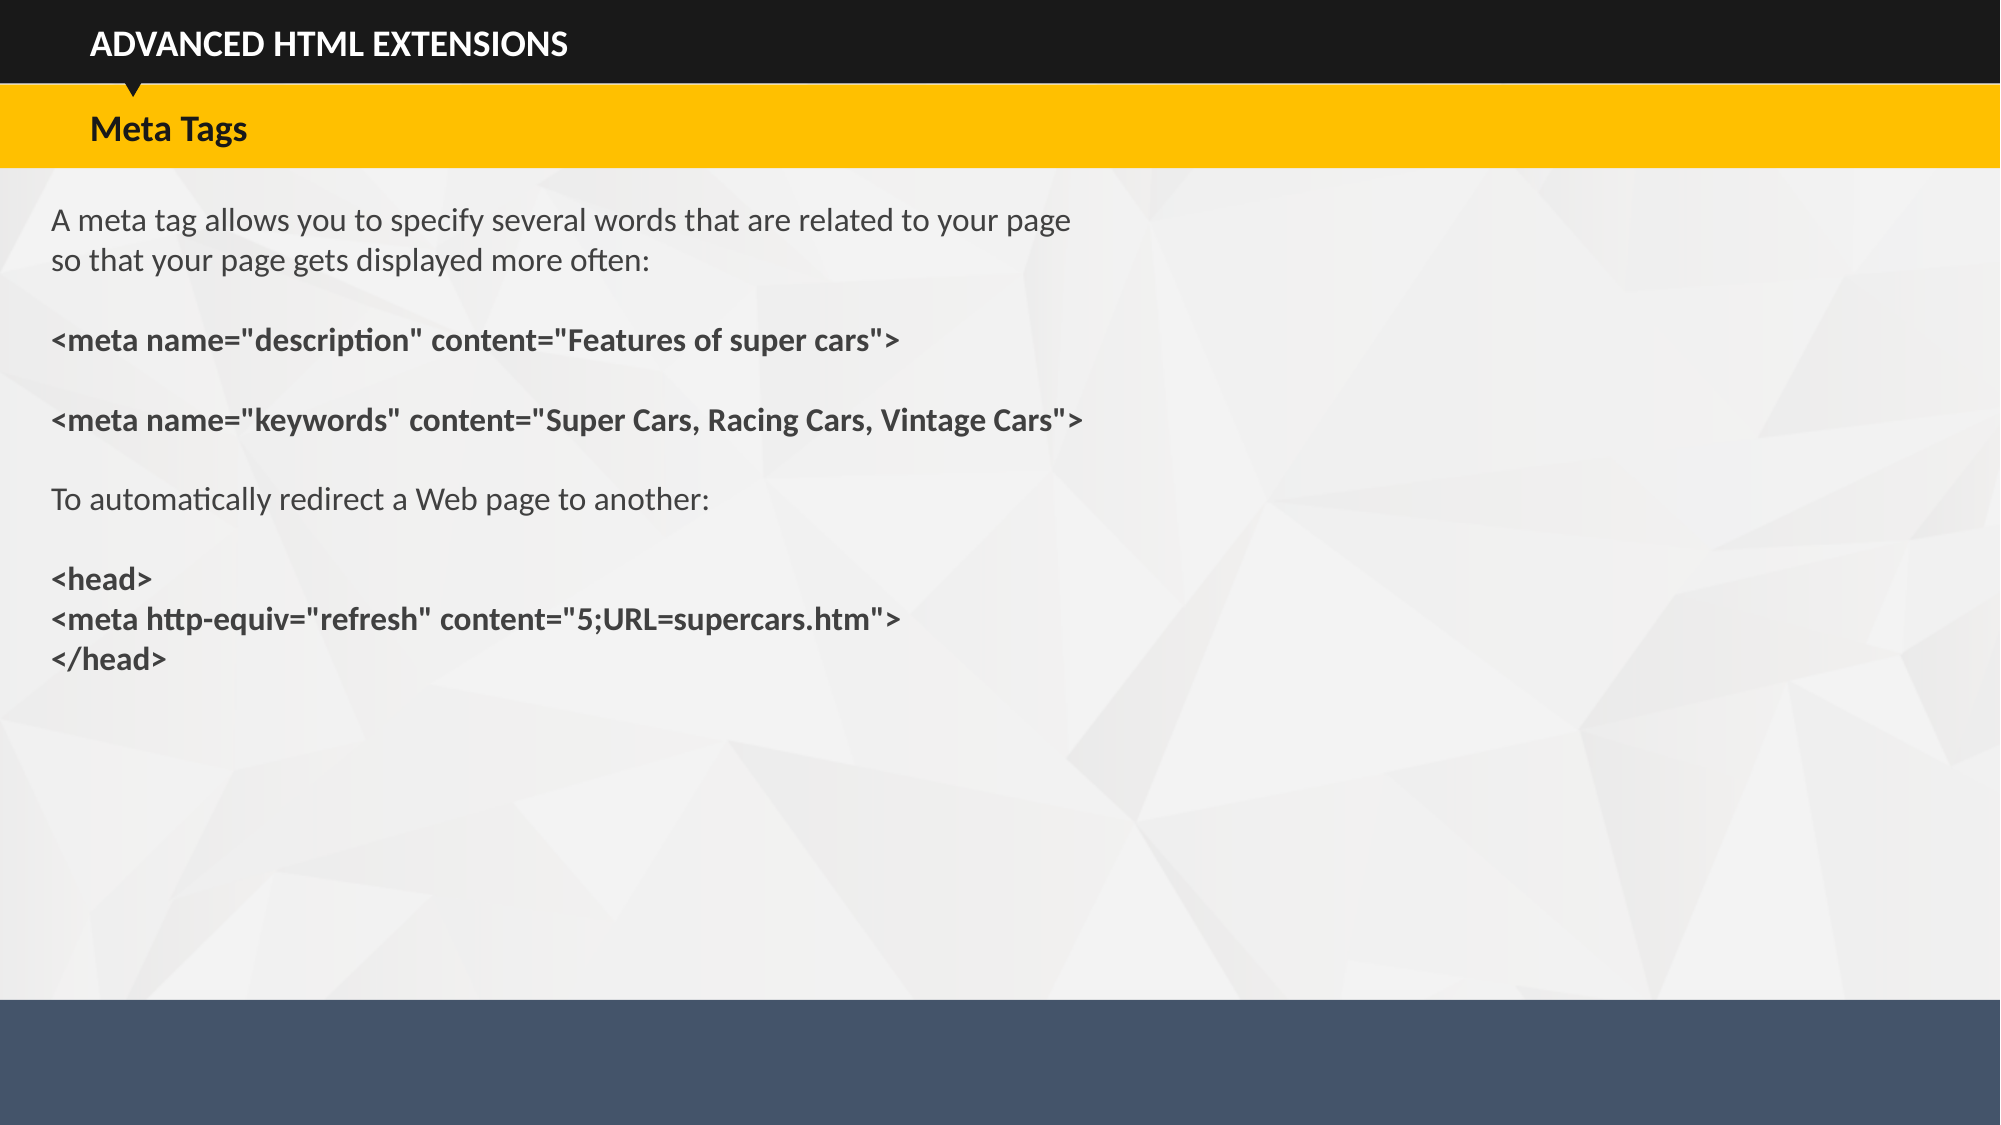

ADVANCED HTML EXTENSIONS

Meta Tags
A meta tag allows you to specify several words that are related to your page so that your page gets displayed more often:

<meta name="description" content="Features of super cars">

<meta name="keywords" content="Super Cars, Racing Cars, Vintage Cars">

To automatically redirect a Web page to another:

<head>
<meta http-equiv="refresh" content="5;URL=supercars.htm">
</head>